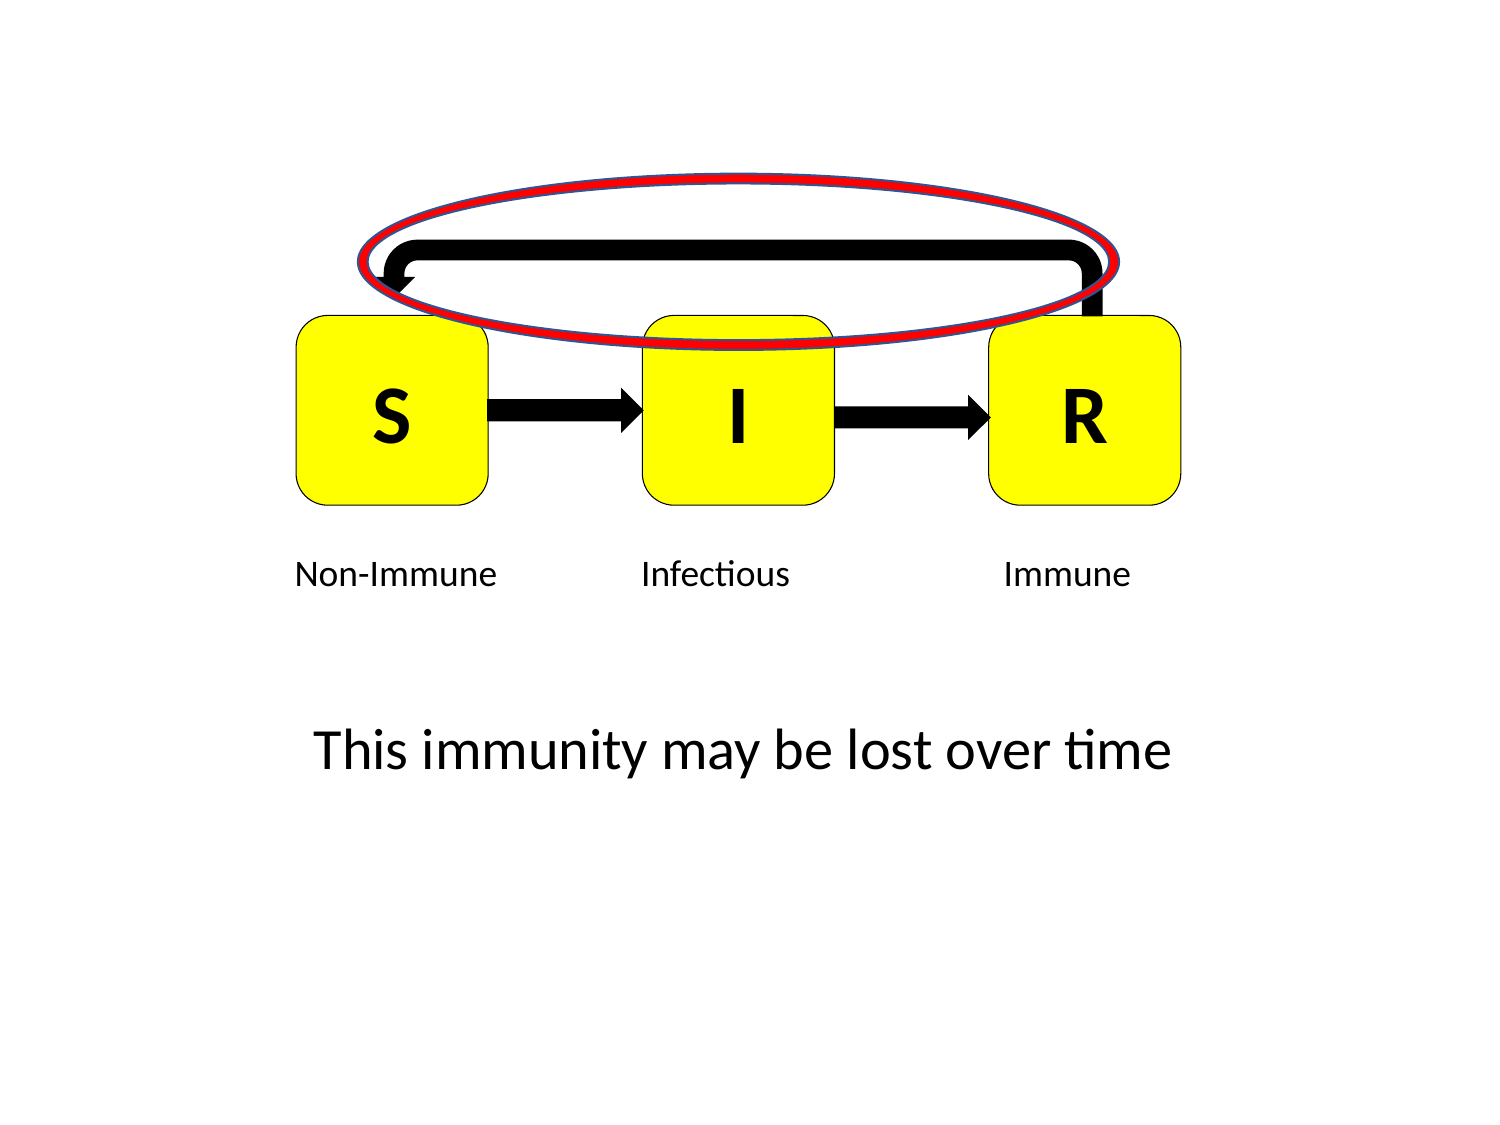

S
I
R

Non-Immune
Infectious
Immune
This immunity may be lost over time